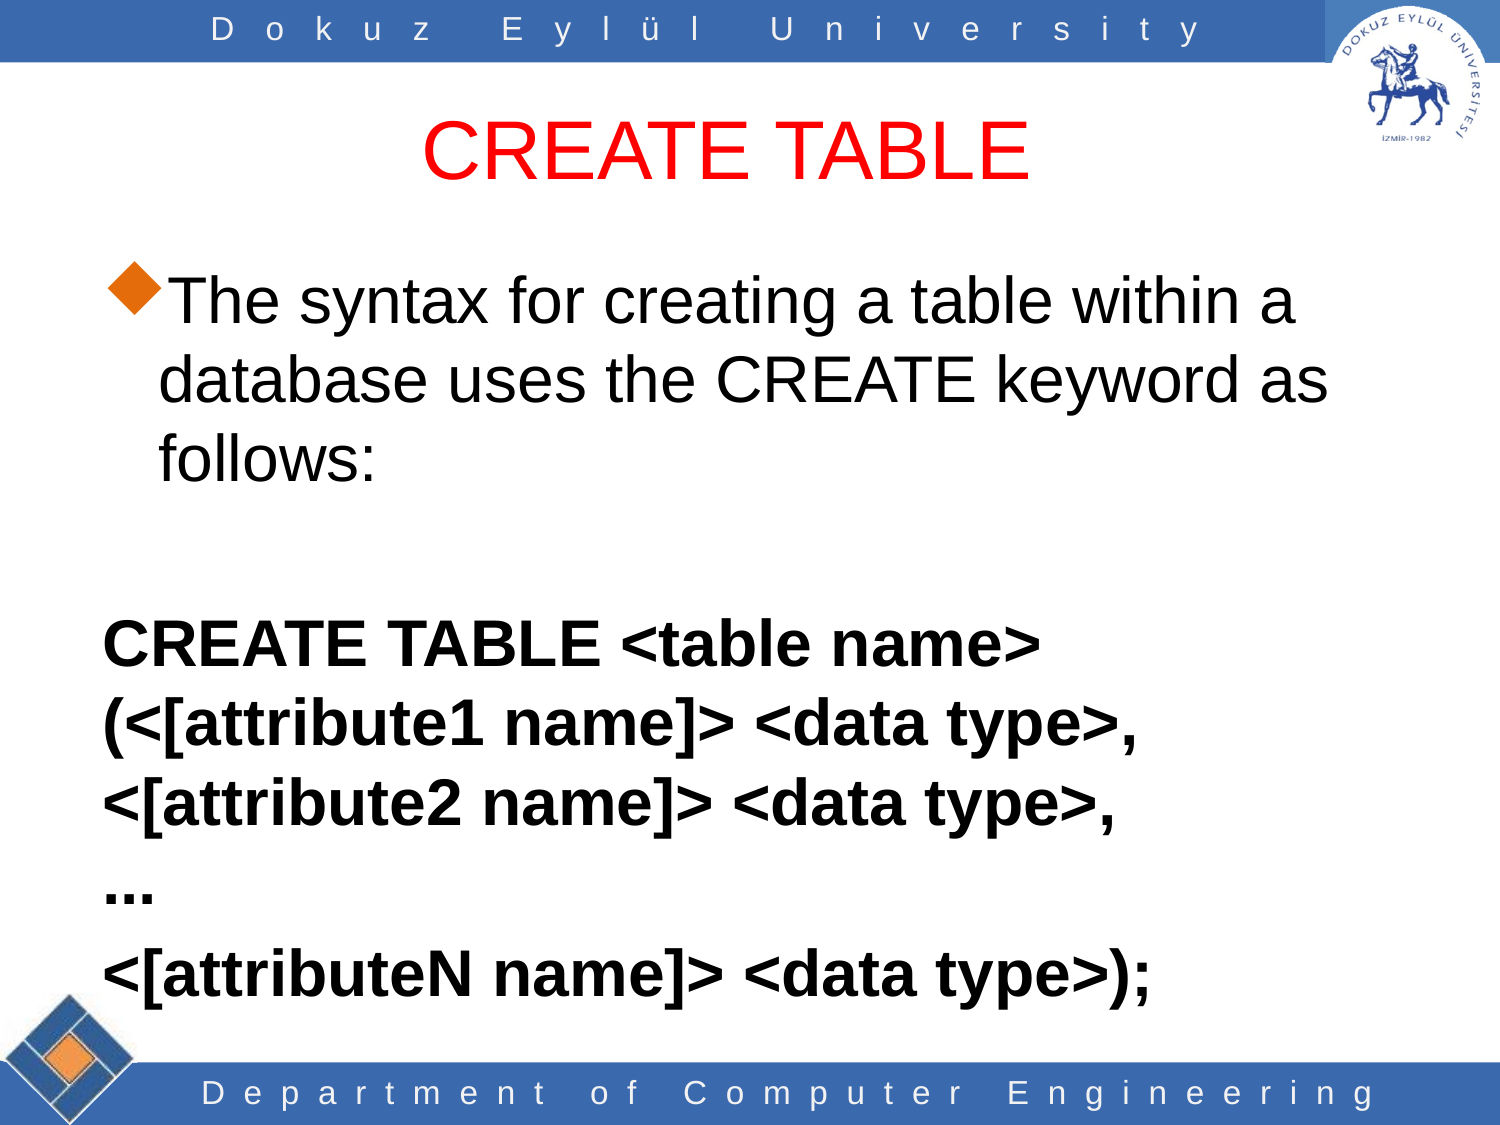

# CREATE TABLE
The syntax for creating a table within a database uses the CREATE keyword as follows:

CREATE TABLE <table name>
(<[attribute1 name]> <data type>,
<[attribute2 name]> <data type>,
...
<[attributeN name]> <data type>);